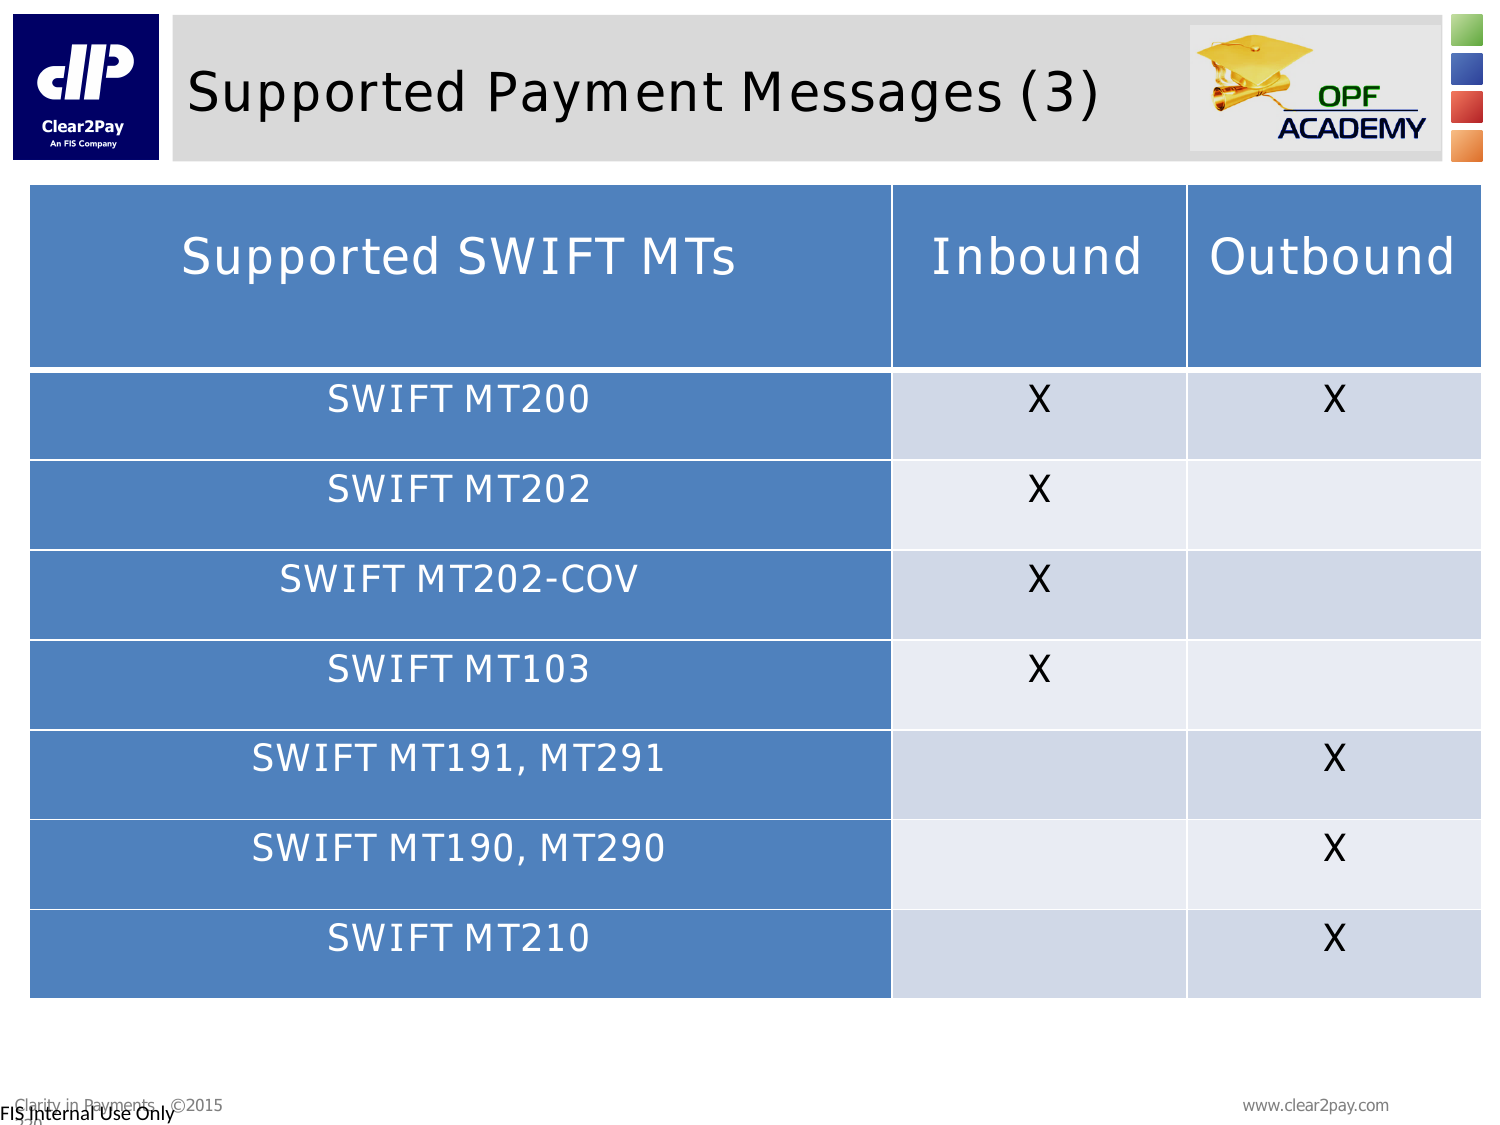

# Supported Payment Messages (3)
| Supported SWIFT MTs | Inbound | Outbound |
| --- | --- | --- |
| SWIFT MT200 | X | X |
| SWIFT MT202 | X |  |
| SWIFT MT202-COV | X |  |
| SWIFT MT103 | X |  |
| SWIFT MT191, MT291 |  | X |
| SWIFT MT190, MT290 |  | X |
| SWIFT MT210 |  | X |